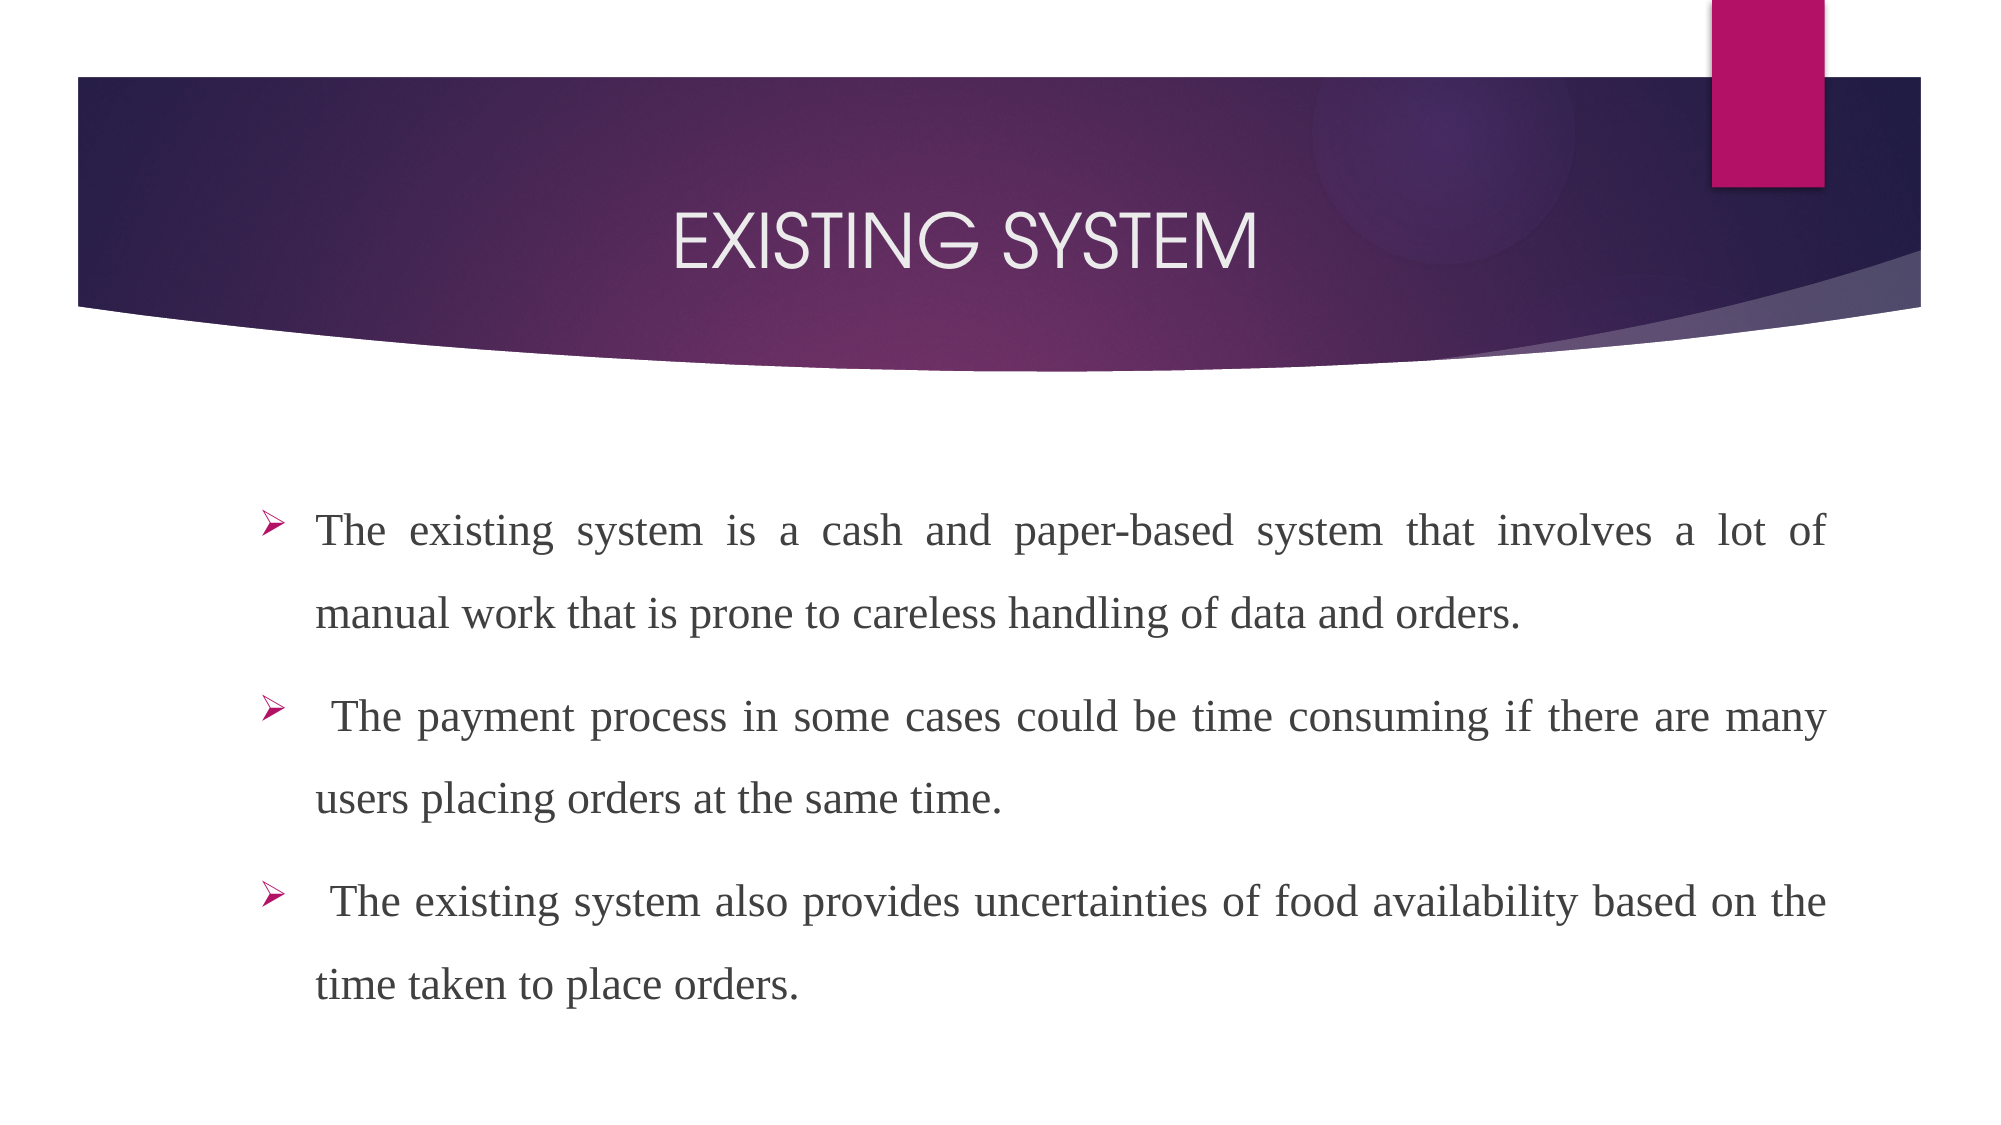

# EXISTING SYSTEM
The existing system is a cash and paper-based system that involves a lot of manual work that is prone to careless handling of data and orders.
 The payment process in some cases could be time consuming if there are many users placing orders at the same time.
 The existing system also provides uncertainties of food availability based on the time taken to place orders.